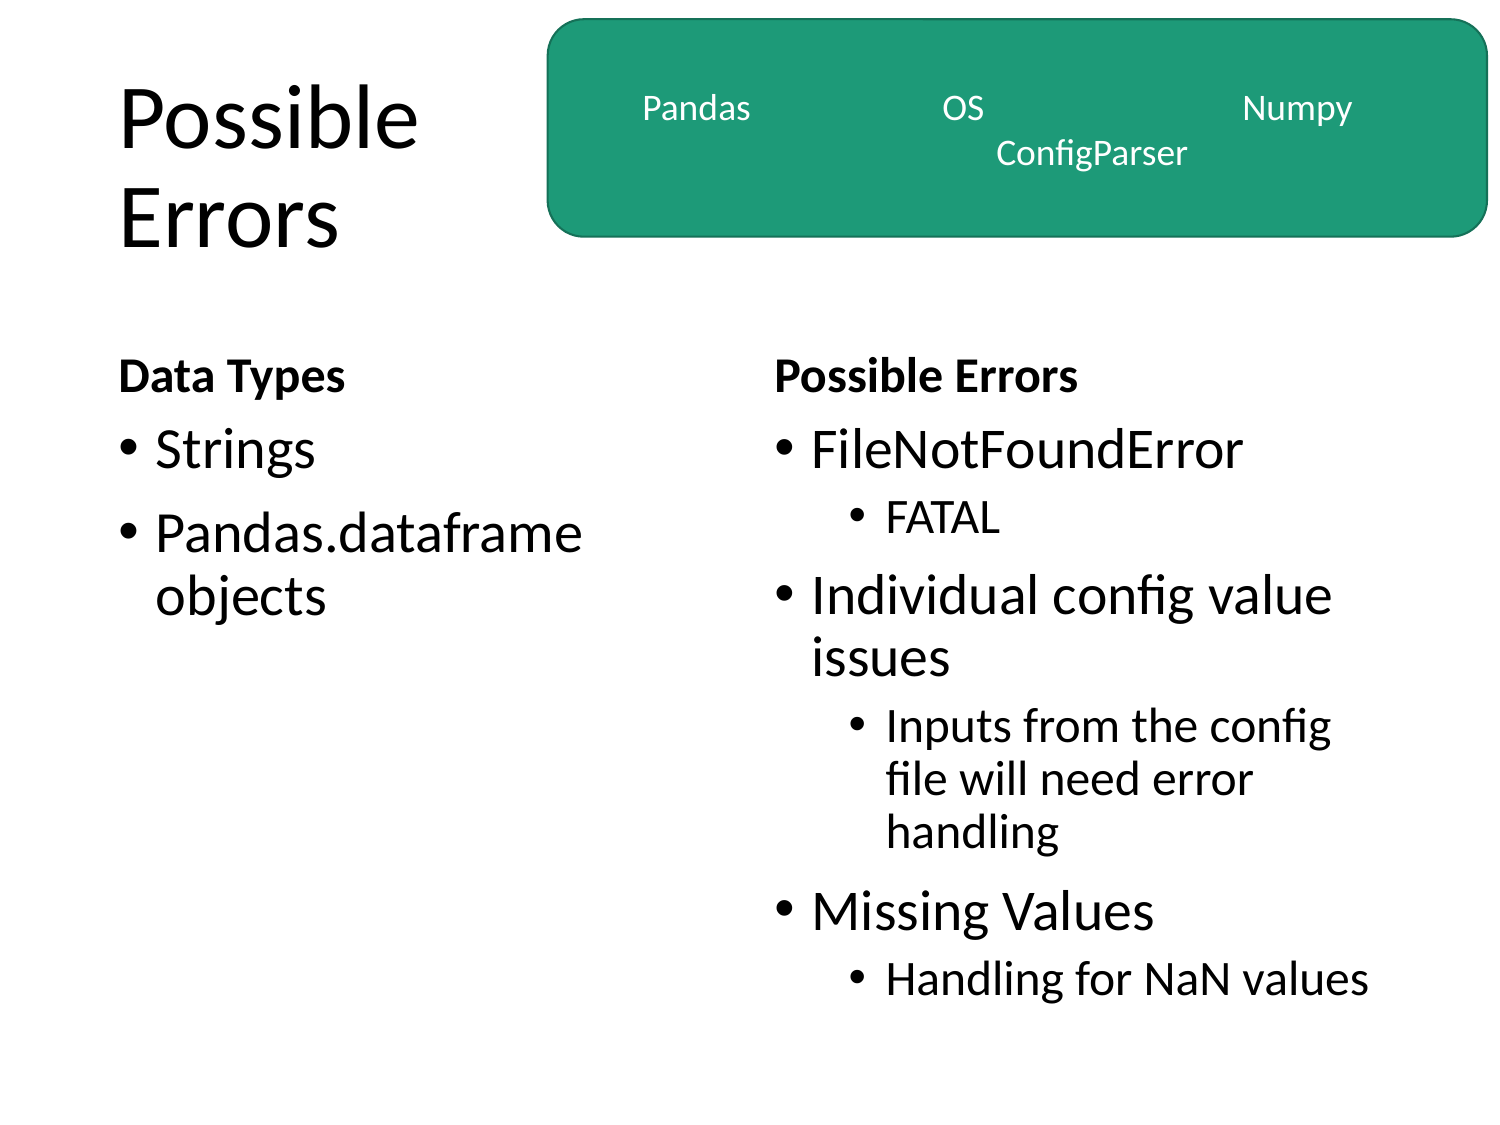

Pandas		OS		Numpy		ConfigParser
# Possible Errors
Data Types
Possible Errors
Strings
Pandas.dataframe objects

FileNotFoundError
FATAL
Individual config value issues
Inputs from the config file will need error handling
Missing Values
Handling for NaN values